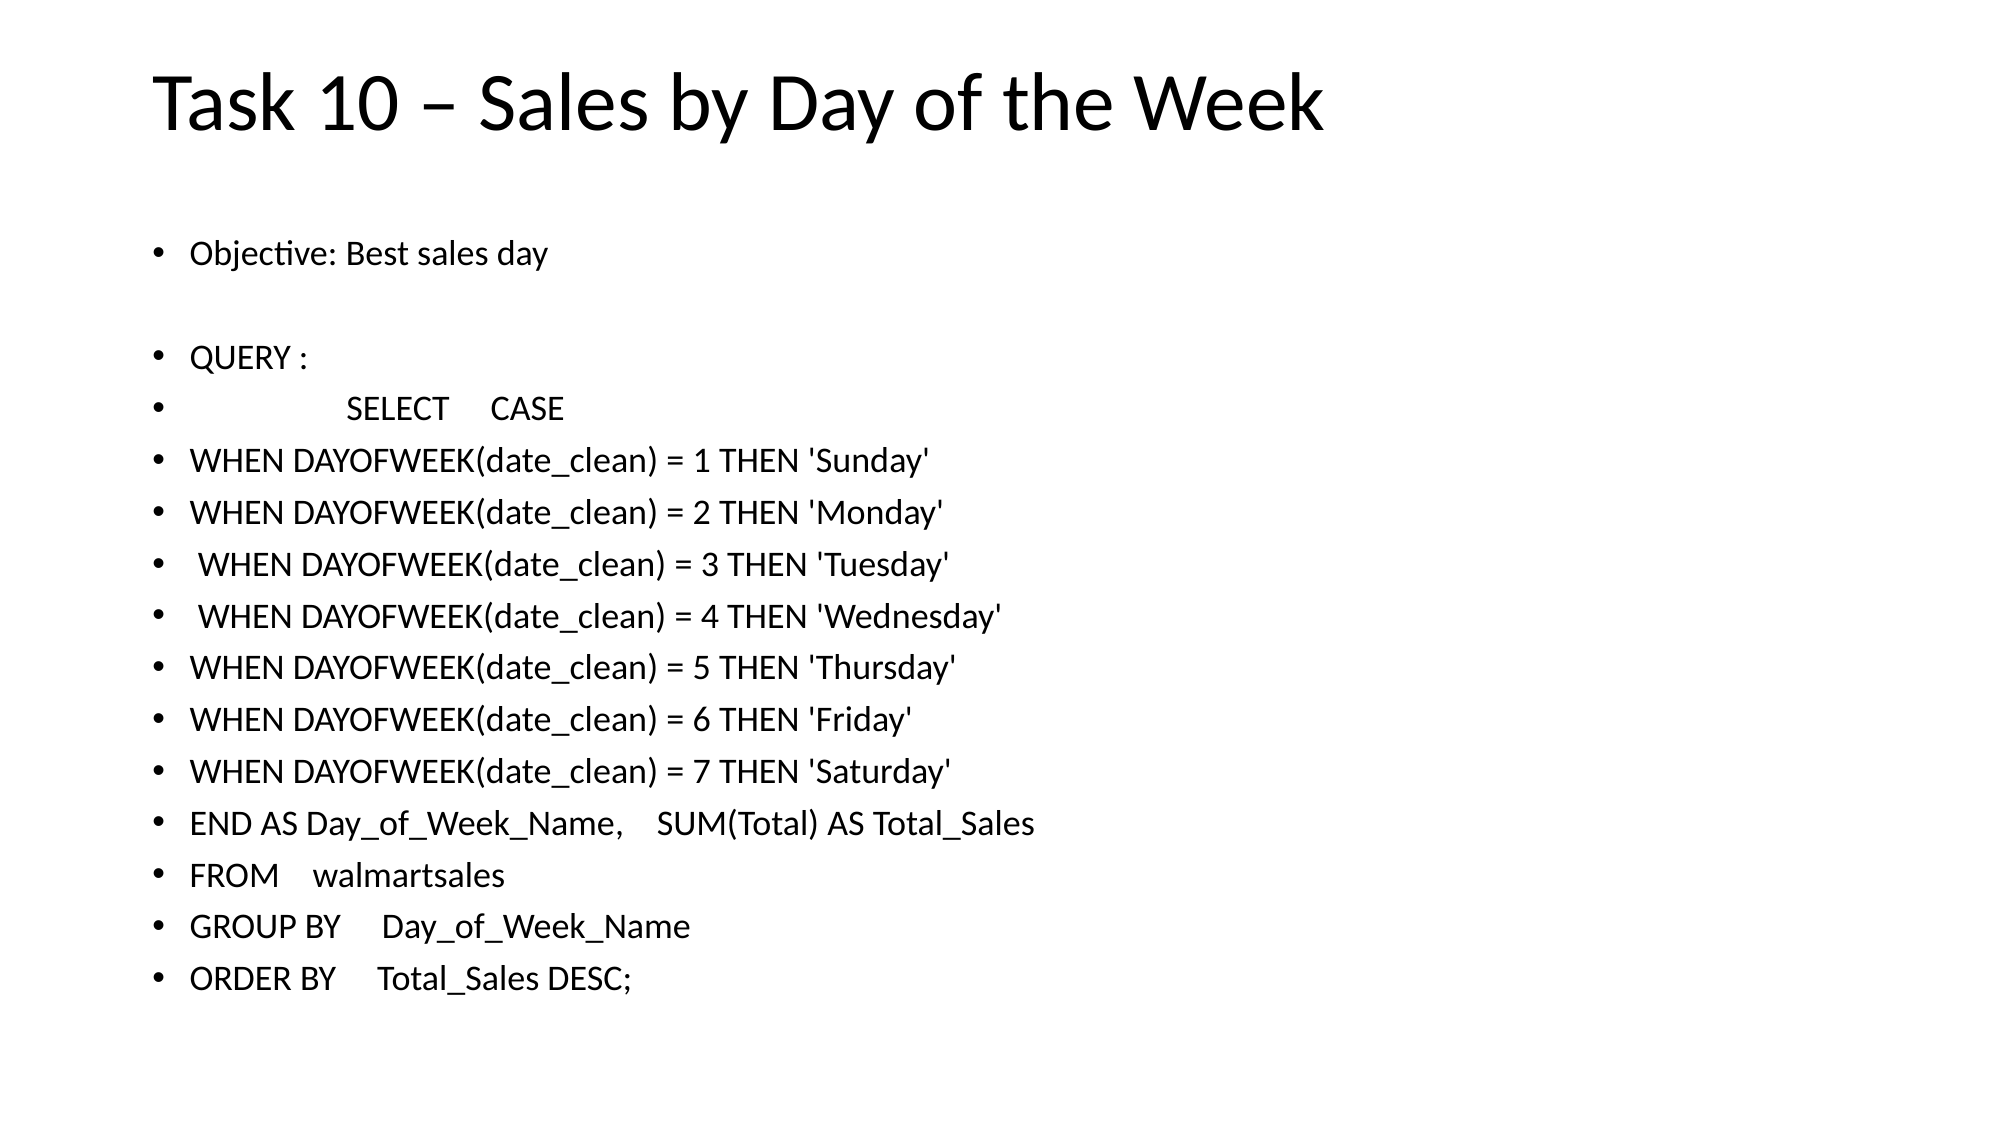

# Task 10 – Sales by Day of the Week

Objective: Best sales day

QUERY :
                   SELECT     CASE
WHEN DAYOFWEEK(date_clean) = 1 THEN 'Sunday'
WHEN DAYOFWEEK(date_clean) = 2 THEN 'Monday'
 WHEN DAYOFWEEK(date_clean) = 3 THEN 'Tuesday'
 WHEN DAYOFWEEK(date_clean) = 4 THEN 'Wednesday'
WHEN DAYOFWEEK(date_clean) = 5 THEN 'Thursday'
WHEN DAYOFWEEK(date_clean) = 6 THEN 'Friday'
WHEN DAYOFWEEK(date_clean) = 7 THEN 'Saturday'
END AS Day_of_Week_Name,    SUM(Total) AS Total_Sales
FROM    walmartsales
GROUP BY     Day_of_Week_Name
ORDER BY     Total_Sales DESC;